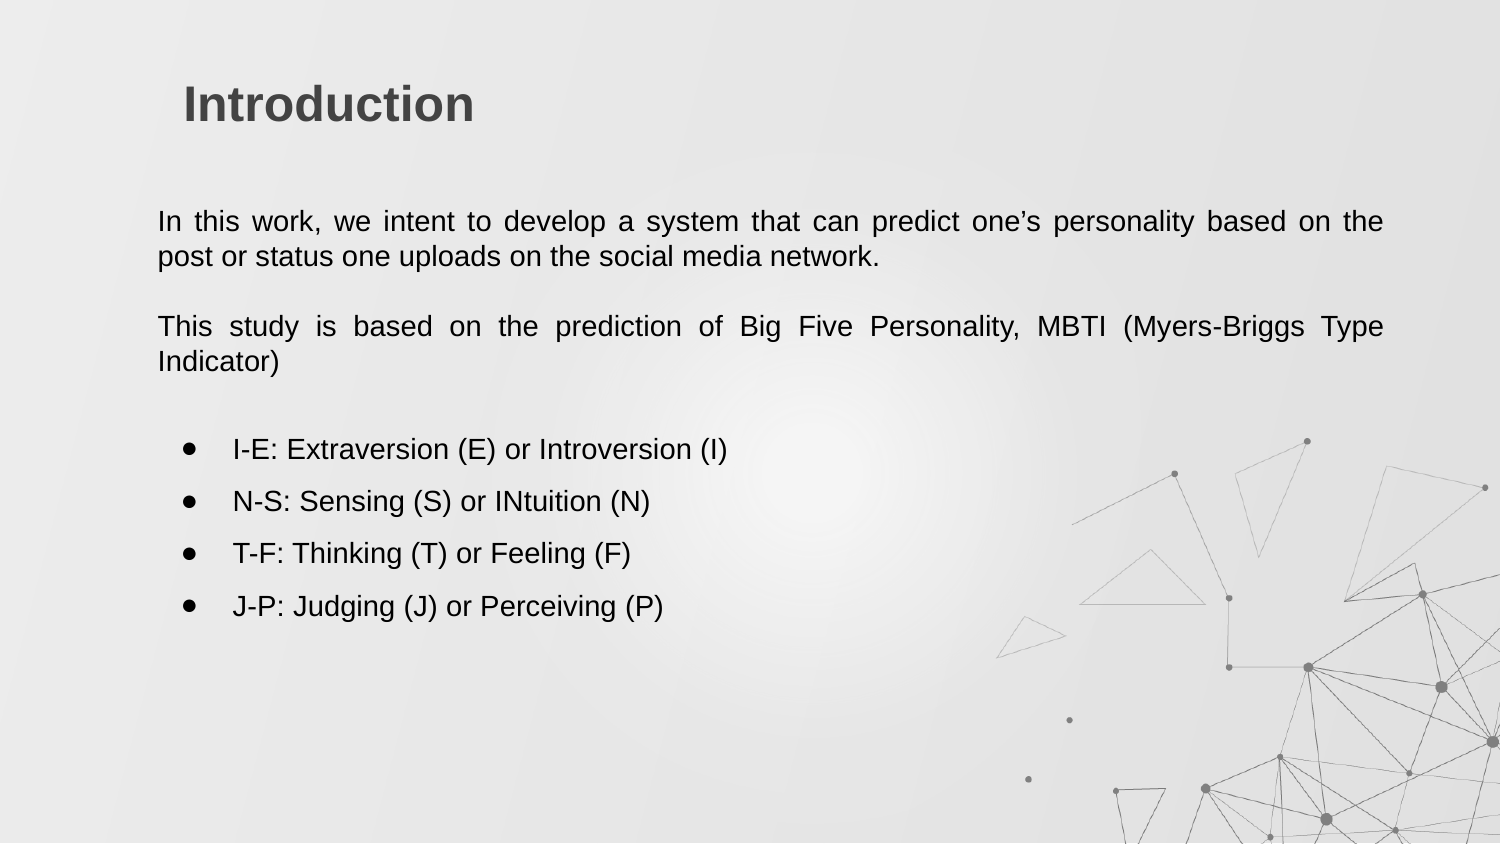

# Introduction
In this work, we intent to develop a system that can predict one’s personality based on the post or status one uploads on the social media network.

This study is based on the prediction of Big Five Personality, MBTI (Myers-Briggs Type Indicator)

I-E: Extraversion (E) or Introversion (I)
N-S: Sensing (S) or INtuition (N)
T-F: Thinking (T) or Feeling (F)
J-P: Judging (J) or Perceiving (P)